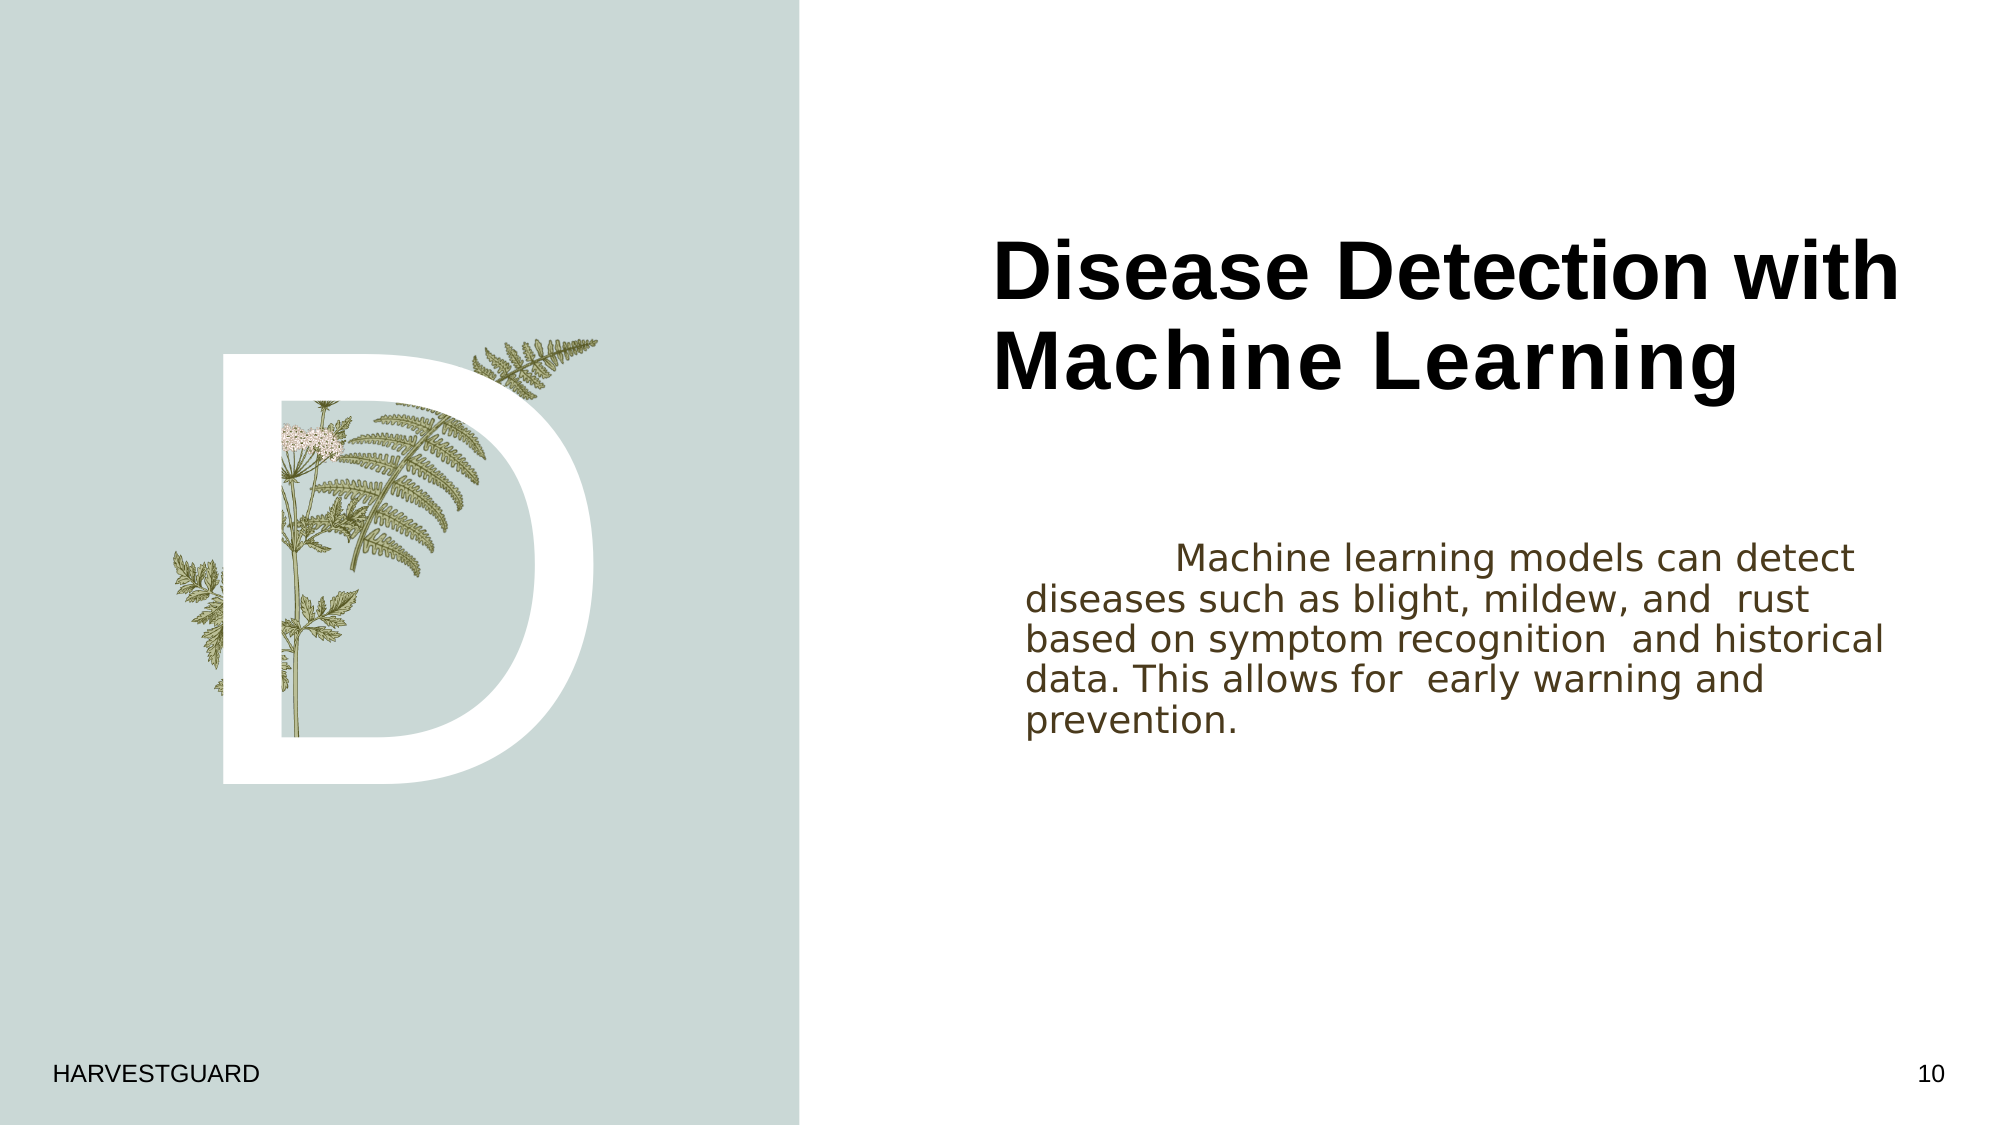

# Disease Detection with  Machine Learning
D
	Machine learning models can detect  diseases such as blight, mildew, and  rust based on symptom recognition  and historical data. This allows for  early warning and prevention.
HARVESTGUARD
10